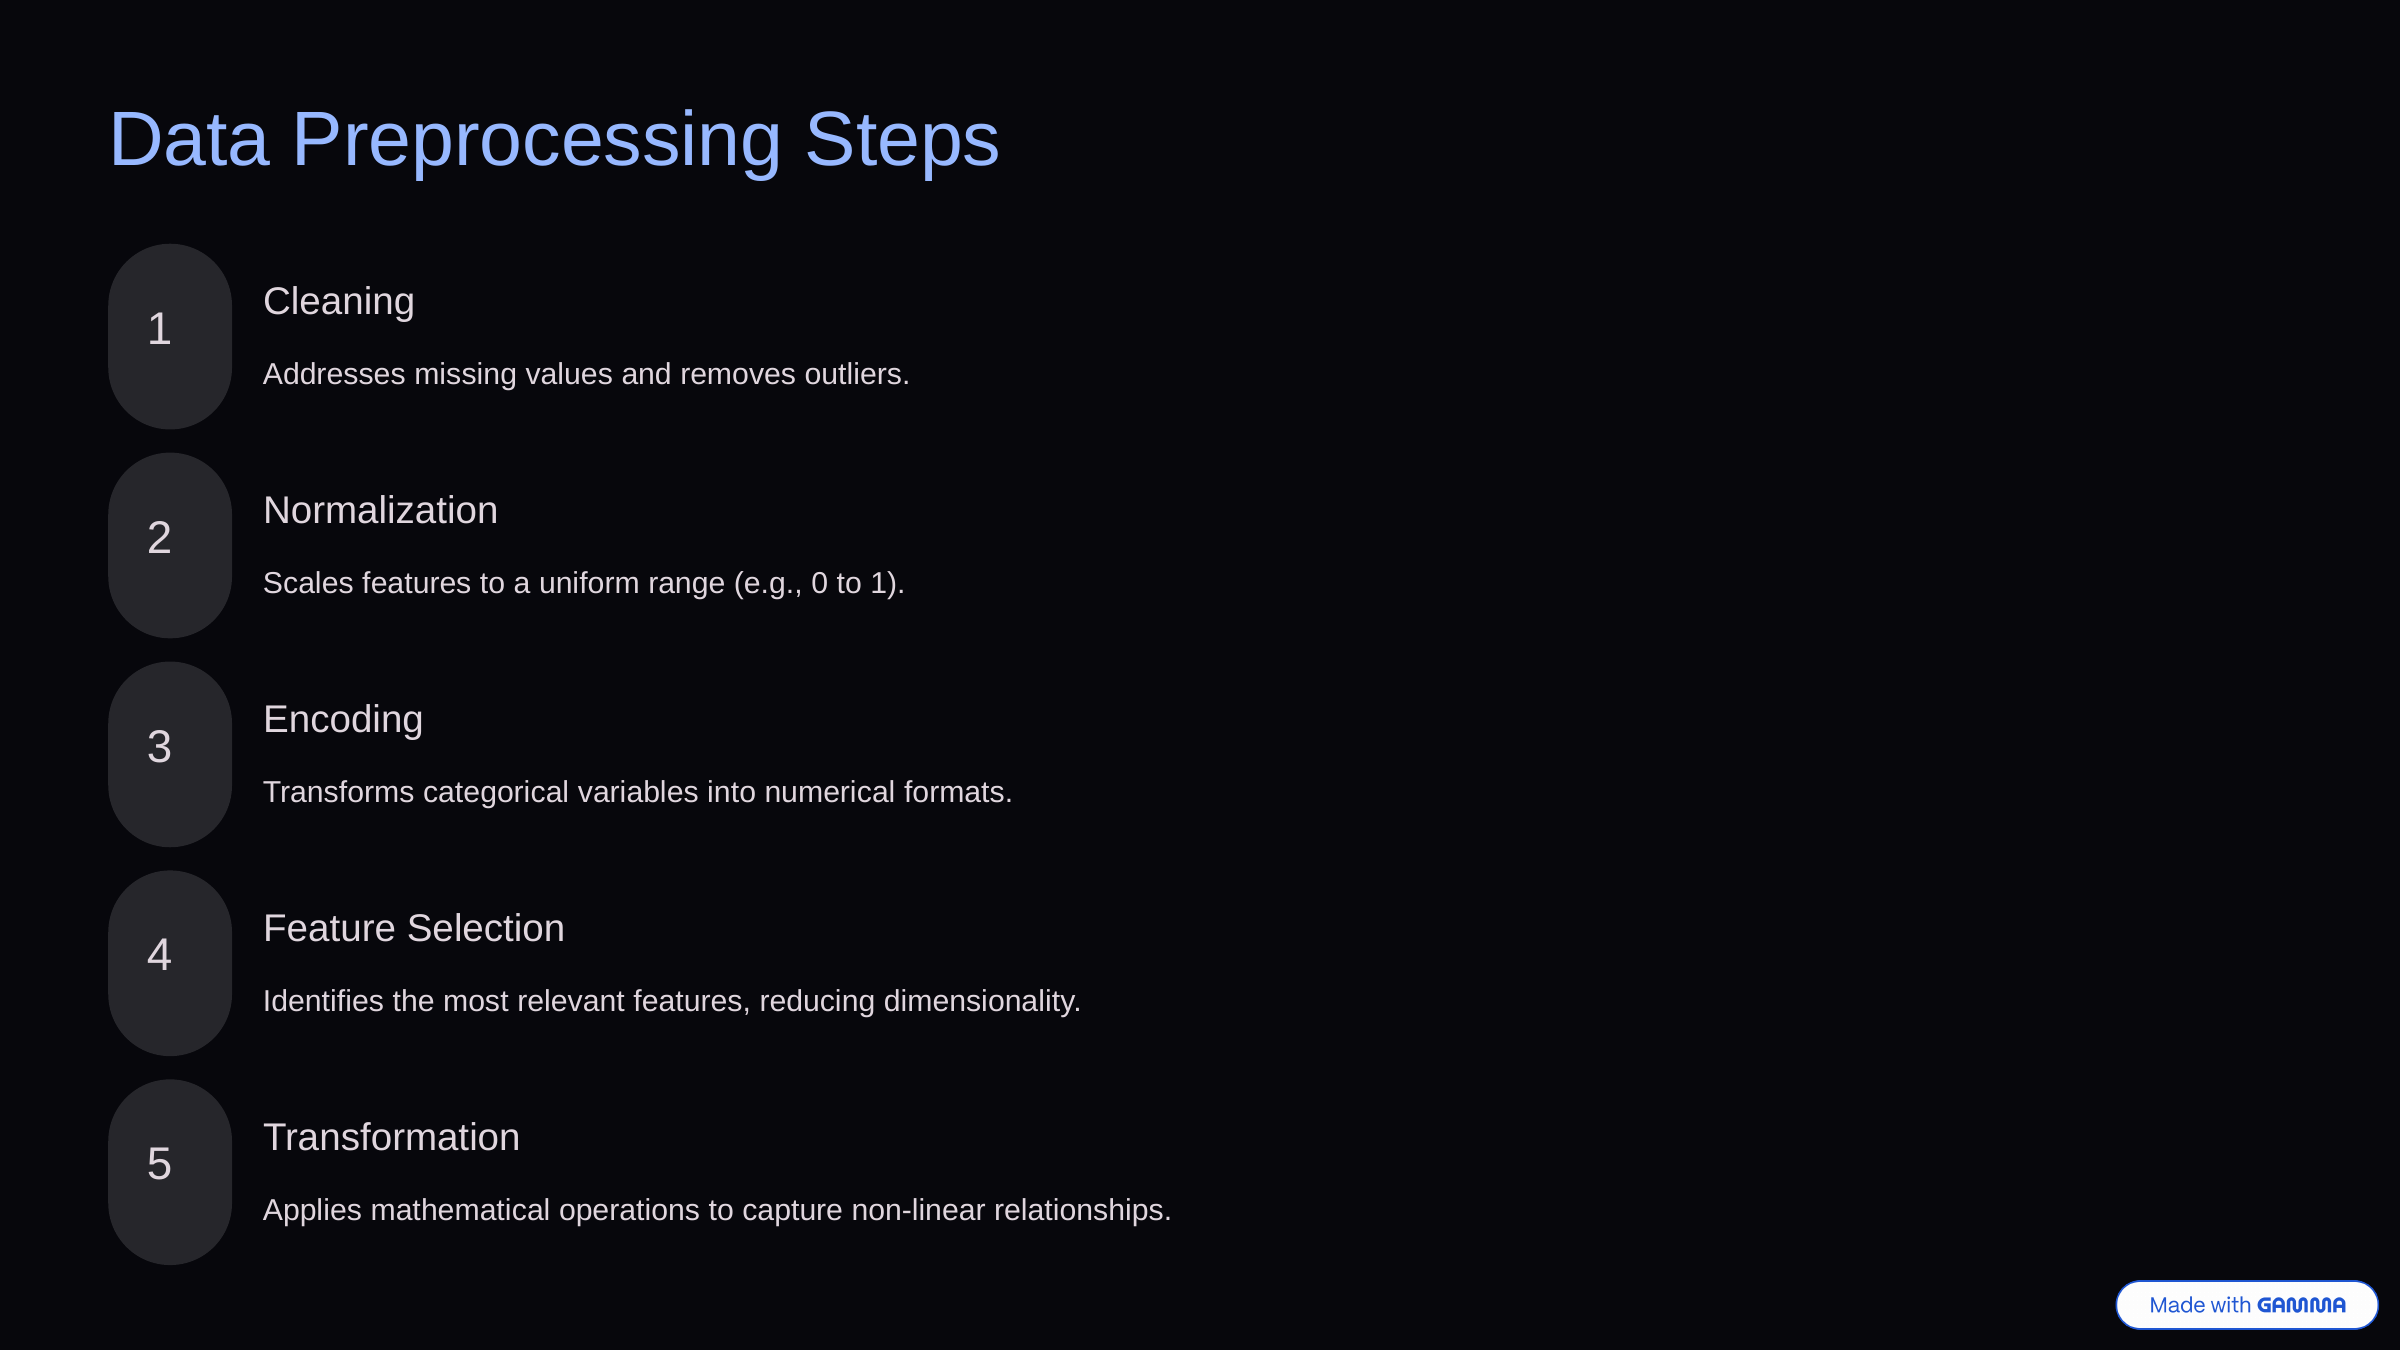

Data Preprocessing Steps

Cleaning
1
Addresses missing values and removes outliers.

Normalization
2
Scales features to a uniform range (e.g., 0 to 1).

Encoding
3
Transforms categorical variables into numerical formats.

Feature Selection
4
Identifies the most relevant features, reducing dimensionality.

Transformation
5
Applies mathematical operations to capture non-linear relationships.